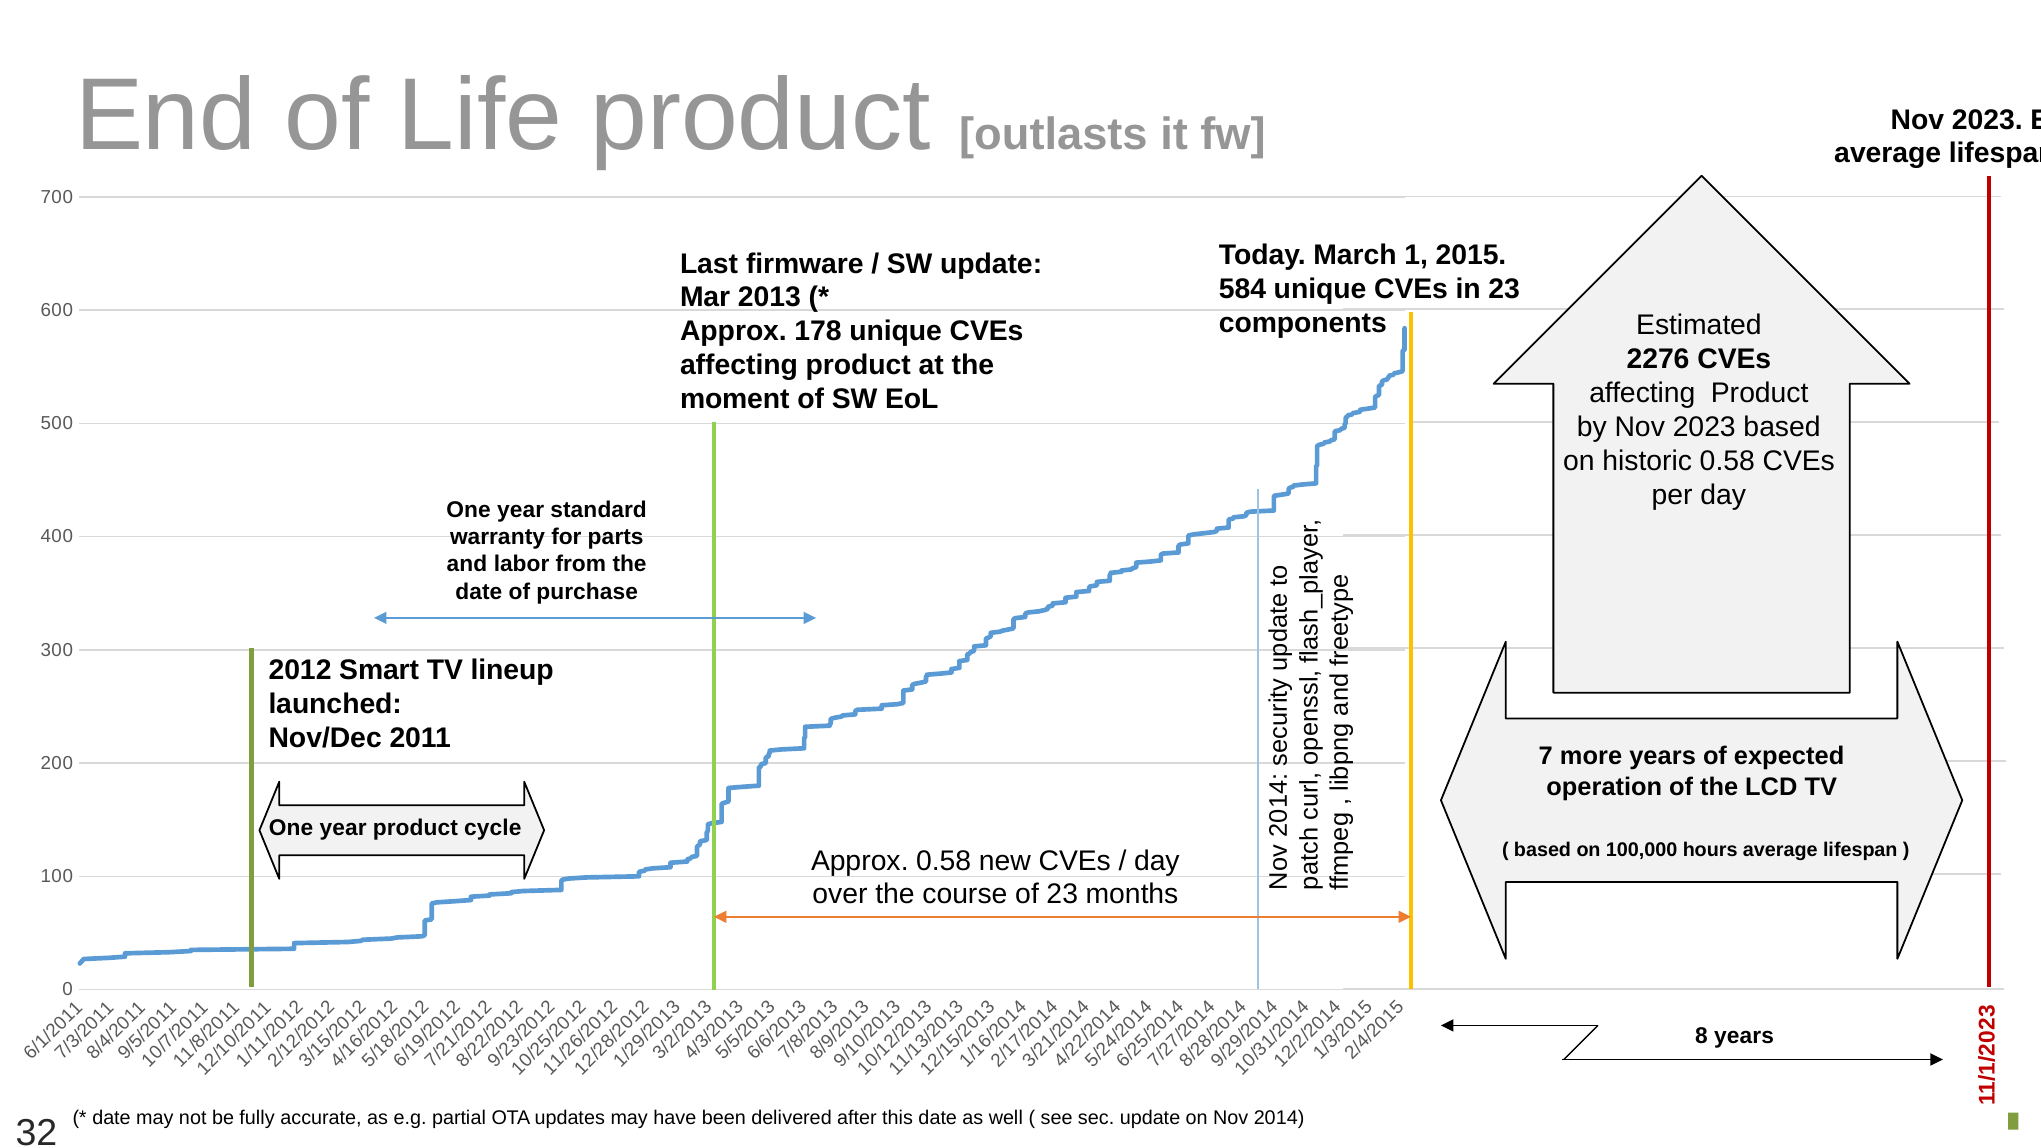

End of Life product [outlasts it fw]

Nov 2023. End of 100.000 hours
average lifespan of LCD TV screen.

### Chart

| Category |  |
|---|---|
| 40695 | 23.0 |
| 40695 | 23.0 |
| 40695 | 23.0 |
| 40695 | 23.0 |
| 40695 | 23.0 |
| 40695 | 23.0 |
| 40695 | 23.0 |
| 40695 | 23.0 |
| 40695 | 23.0 |
| 40695 | 23.0 |
| 40695 | 23.0 |
| 40695 | 23.0 |
| 40695 | 23.0 |
| 40695 | 23.0 |
| 40695 | 23.0 |
| 40695 | 23.0 |
| 40695 | 23.0 |
| 40695 | 23.0 |
| 40695 | 23.0 |
| 40695 | 23.0 |
| 40695 | 23.0 |
| 40695 | 23.0 |
| 40695 | 23.0 |
| 40696 | 24.0 |
| 40697 | 25.0 |
| 40698 | 26.0 |
| 40699 | 27.0 |
| 40724 | 28.0 |
| 40741 | 29.0 |
| 40741 | 30.0 |
| 40741 | 31.0 |
| 40741 | 32.0 |
| 40786 | 33.0 |
| 40808 | 34.0 |
| 40808 | 35.0 |
| 40913 | 36.0 |
| 40913 | 37.0 |
| 40913 | 38.0 |
| 40913 | 39.0 |
| 40913 | 40.0 |
| 40913 | 41.0 |
| 40968 | 42.0 |
| 40981 | 43.0 |
| 40983 | 44.0 |
| 41012 | 45.0 |
| 41018 | 46.0 |
| 41043 | 47.0 |
| 41046 | 48.0 |
| 41046 | 49.0 |
| 41046 | 50.0 |
| 41046 | 51.0 |
| 41046 | 52.0 |
| 41046 | 53.0 |
| 41046 | 54.0 |
| 41046 | 55.0 |
| 41046 | 56.0 |
| 41046 | 57.0 |
| 41046 | 58.0 |
| 41046 | 59.0 |
| 41046 | 60.0 |
| 41046 | 61.0 |
| 41053 | 62.0 |
| 41053 | 63.0 |
| 41053 | 64.0 |
| 41053 | 65.0 |
| 41053 | 66.0 |
| 41053 | 67.0 |
| 41053 | 68.0 |
| 41053 | 69.0 |
| 41053 | 70.0 |
| 41053 | 71.0 |
| 41053 | 72.0 |
| 41053 | 73.0 |
| 41053 | 74.0 |
| 41053 | 75.0 |
| 41053 | 76.0 |
| 41058 | 77.0 |
| 41076 | 78.0 |
| 41093 | 79.0 |
| 41093 | 80.0 |
| 41093 | 81.0 |
| 41093 | 82.0 |
| 41112 | 83.0 |
| 41112 | 84.0 |
| 41134 | 85.0 |
| 41134 | 86.0 |
| 41146 | 87.0 |
| 41185 | 88.0 |
| 41185 | 89.0 |
| 41185 | 90.0 |
| 41185 | 91.0 |
| 41185 | 92.0 |
| 41185 | 93.0 |
| 41185 | 94.0 |
| 41185 | 95.0 |
| 41185 | 96.0 |
| 41186 | 97.0 |
| 41192 | 98.0 |
| 41210 | 99.0 |
| 41264 | 100.0 |
| 41264 | 101.0 |
| 41264 | 102.0 |
| 41264 | 103.0 |
| 41264 | 104.0 |
| 41270 | 105.0 |
| 41270 | 106.0 |
| 41278 | 107.0 |
| 41296 | 108.0 |
| 41296 | 109.0 |
| 41296 | 110.0 |
| 41296 | 111.0 |
| 41296 | 112.0 |
| 41313 | 113.0 |
| 41313 | 114.0 |
| 41313 | 115.0 |
| 41317 | 116.0 |
| 41317 | 117.0 |
| 41323 | 118.0 |
| 41323 | 119.0 |
| 41323 | 120.0 |
| 41323 | 121.0 |
| 41323 | 122.0 |
| 41323 | 123.0 |
| 41323 | 124.0 |
| 41323 | 125.0 |
| 41323 | 126.0 |
| 41324 | 127.0 |
| 41326 | 128.0 |
| 41326 | 129.0 |
| 41326 | 130.0 |
| 41326 | 131.0 |
| 41333 | 132.0 |
| 41333 | 133.0 |
| 41333 | 134.0 |
| 41333 | 135.0 |
| 41333 | 136.0 |
| 41333 | 137.0 |
| 41333 | 138.0 |
| 41333 | 139.0 |
| 41334 | 140.0 |
| 41334 | 141.0 |
| 41334 | 142.0 |
| 41334 | 143.0 |
| 41334 | 144.0 |
| 41334 | 145.0 |
| 41334 | 146.0 |
| 41339 | 147.0 |
| 41348 | 148.0 |
| 41348 | 149.0 |
| 41348 | 150.0 |
| 41348 | 151.0 |
| 41348 | 152.0 |
| 41348 | 153.0 |
| 41348 | 154.0 |
| 41348 | 155.0 |
| 41348 | 156.0 |
| 41348 | 157.0 |
| 41348 | 158.0 |
| 41348 | 159.0 |
| 41348 | 160.0 |
| 41348 | 161.0 |
| 41348 | 162.0 |
| 41348 | 163.0 |
| 41348 | 164.0 |
| 41351 | 165.0 |
| 41355 | 166.0 |
| 41355 | 167.0 |
| 41355 | 168.0 |
| 41355 | 169.0 |
| 41355 | 170.0 |
| 41355 | 171.0 |
| 41355 | 172.0 |
| 41355 | 173.0 |
| 41355 | 174.0 |
| 41355 | 175.0 |
| 41355 | 176.0 |
| 41355 | 177.0 |
| 41355 | 178.0 |
| 41369 | 179.0 |
| 41386 | 180.0 |
| 41386 | 181.0 |
| 41386 | 182.0 |
| 41386 | 183.0 |
| 41386 | 184.0 |
| 41386 | 185.0 |
| 41386 | 186.0 |
| 41386 | 187.0 |
| 41386 | 188.0 |
| 41386 | 189.0 |
| 41386 | 190.0 |
| 41386 | 191.0 |
| 41386 | 192.0 |
| 41386 | 193.0 |
| 41386 | 194.0 |
| 41386 | 195.0 |
| 41386 | 196.0 |
| 41388 | 197.0 |
| 41388 | 198.0 |
| 41388 | 199.0 |
| 41393 | 200.0 |
| 41393 | 201.0 |
| 41393 | 202.0 |
| 41393 | 203.0 |
| 41393 | 204.0 |
| 41393 | 205.0 |
| 41396 | 206.0 |
| 41396 | 207.0 |
| 41396 | 208.0 |
| 41397 | 209.0 |
| 41397 | 210.0 |
| 41397 | 211.0 |
| 41408 | 212.0 |
| 41432 | 213.0 |
| 41432 | 214.0 |
| 41432 | 215.0 |
| 41432 | 216.0 |
| 41432 | 217.0 |
| 41432 | 218.0 |
| 41432 | 219.0 |
| 41432 | 220.0 |
| 41432 | 221.0 |
| 41432 | 222.0 |
| 41433 | 223.0 |
| 41433 | 224.0 |
| 41433 | 225.0 |
| 41433 | 226.0 |
| 41433 | 227.0 |
| 41433 | 228.0 |
| 41433 | 229.0 |
| 41433 | 230.0 |
| 41433 | 231.0 |
| 41433 | 232.0 |
| 41458 | 233.0 |
| 41458 | 234.0 |
| 41459 | 235.0 |
| 41459 | 236.0 |
| 41459 | 237.0 |
| 41459 | 238.0 |
| 41459 | 239.0 |
| 41463 | 240.0 |
| 41470 | 241.0 |
| 41471 | 242.0 |
| 41484 | 243.0 |
| 41484 | 244.0 |
| 41484 | 245.0 |
| 41484 | 246.0 |
| 41486 | 247.0 |
| 41511 | 248.0 |
| 41511 | 249.0 |
| 41511 | 250.0 |
| 41511 | 251.0 |
| 41527 | 252.0 |
| 41533 | 253.0 |
| 41533 | 254.0 |
| 41533 | 255.0 |
| 41533 | 256.0 |
| 41533 | 257.0 |
| 41533 | 258.0 |
| 41533 | 259.0 |
| 41533 | 260.0 |
| 41533 | 261.0 |
| 41533 | 262.0 |
| 41533 | 263.0 |
| 41533 | 264.0 |
| 41542 | 265.0 |
| 41542 | 266.0 |
| 41542 | 267.0 |
| 41542 | 268.0 |
| 41542 | 269.0 |
| 41545 | 270.0 |
| 41551 | 271.0 |
| 41556 | 272.0 |
| 41556 | 273.0 |
| 41556 | 274.0 |
| 41556 | 275.0 |
| 41556 | 276.0 |
| 41557 | 277.0 |
| 41557 | 278.0 |
| 41571 | 279.0 |
| 41582 | 280.0 |
| 41582 | 281.0 |
| 41582 | 282.0 |
| 41582 | 283.0 |
| 41590 | 284.0 |
| 41590 | 285.0 |
| 41590 | 286.0 |
| 41590 | 287.0 |
| 41590 | 288.0 |
| 41590 | 289.0 |
| 41590 | 290.0 |
| 41598 | 291.0 |
| 41598 | 292.0 |
| 41598 | 293.0 |
| 41598 | 294.0 |
| 41598 | 295.0 |
| 41598 | 296.0 |
| 41601 | 297.0 |
| 41601 | 298.0 |
| 41605 | 299.0 |
| 41605 | 300.0 |
| 41605 | 301.0 |
| 41605 | 302.0 |
| 41605 | 303.0 |
| 41617 | 304.0 |
| 41617 | 305.0 |
| 41617 | 306.0 |
| 41617 | 307.0 |
| 41617 | 308.0 |
| 41617 | 309.0 |
| 41617 | 310.0 |
| 41620 | 311.0 |
| 41622 | 312.0 |
| 41622 | 313.0 |
| 41622 | 314.0 |
| 41622 | 315.0 |
| 41631 | 316.0 |
| 41634 | 317.0 |
| 41640 | 318.0 |
| 41645 | 319.0 |
| 41645 | 320.0 |
| 41645 | 321.0 |
| 41645 | 322.0 |
| 41645 | 323.0 |
| 41645 | 324.0 |
| 41645 | 325.0 |
| 41645 | 326.0 |
| 41645 | 327.0 |
| 41647 | 328.0 |
| 41657 | 329.0 |
| 41657 | 330.0 |
| 41657 | 331.0 |
| 41657 | 332.0 |
| 41660 | 333.0 |
| 41671 | 334.0 |
| 41676 | 335.0 |
| 41680 | 336.0 |
| 41680 | 337.0 |
| 41680 | 338.0 |
| 41685 | 339.0 |
| 41685 | 340.0 |
| 41685 | 341.0 |
| 41698 | 342.0 |
| 41698 | 343.0 |
| 41698 | 344.0 |
| 41698 | 345.0 |
| 41698 | 346.0 |
| 41709 | 347.0 |
| 41709 | 348.0 |
| 41709 | 349.0 |
| 41709 | 350.0 |
| 41709 | 351.0 |
| 41722 | 352.0 |
| 41722 | 353.0 |
| 41722 | 354.0 |
| 41722 | 355.0 |
| 41723 | 356.0 |
| 41730 | 357.0 |
| 41730 | 358.0 |
| 41730 | 359.0 |
| 41730 | 360.0 |
| 41743 | 361.0 |
| 41743 | 362.0 |
| 41743 | 363.0 |
| 41743 | 364.0 |
| 41743 | 365.0 |
| 41743 | 366.0 |
| 41744 | 367.0 |
| 41744 | 368.0 |
| 41755 | 369.0 |
| 41755 | 370.0 |
| 41765 | 371.0 |
| 41766 | 372.0 |
| 41770 | 373.0 |
| 41770 | 374.0 |
| 41770 | 375.0 |
| 41770 | 376.0 |
| 41770 | 377.0 |
| 41785 | 378.0 |
| 41795 | 379.0 |
| 41795 | 380.0 |
| 41795 | 381.0 |
| 41795 | 382.0 |
| 41795 | 383.0 |
| 41795 | 384.0 |
| 41797 | 385.0 |
| 41813 | 386.0 |
| 41813 | 387.0 |
| 41813 | 388.0 |
| 41813 | 389.0 |
| 41813 | 390.0 |
| 41813 | 391.0 |
| 41813 | 392.0 |
| 41815 | 393.0 |
| 41823 | 394.0 |
| 41823 | 395.0 |
| 41823 | 396.0 |
| 41823 | 397.0 |
| 41823 | 398.0 |
| 41823 | 399.0 |
| 41823 | 400.0 |
| 41823 | 401.0 |
| 41829 | 402.0 |
| 41839 | 403.0 |
| 41849 | 404.0 |
| 41852 | 405.0 |
| 41852 | 406.0 |
| 41852 | 407.0 |
| 41864 | 408.0 |
| 41864 | 409.0 |
| 41864 | 410.0 |
| 41864 | 411.0 |
| 41864 | 412.0 |
| 41864 | 413.0 |
| 41864 | 414.0 |
| 41864 | 415.0 |
| 41869 | 416.0 |
| 41869 | 417.0 |
| 41880 | 418.0 |
| 41882 | 419.0 |
| 41882 | 420.0 |
| 41882 | 421.0 |
| 41886 | 422.0 |
| 41910 | 423.0 |
| 41910 | 424.0 |
| 41910 | 425.0 |
| 41910 | 426.0 |
| 41910 | 427.0 |
| 41910 | 428.0 |
| 41910 | 429.0 |
| 41910 | 430.0 |
| 41910 | 431.0 |
| 41910 | 432.0 |
| 41910 | 433.0 |
| 41910 | 434.0 |
| 41910 | 435.0 |
| 41910 | 436.0 |
| 41918 | 437.0 |
| 41925 | 438.0 |
| 41925 | 439.0 |
| 41925 | 440.0 |
| 41925 | 441.0 |
| 41925 | 442.0 |
| 41926 | 443.0 |
| 41930 | 444.0 |
| 41930 | 445.0 |
| 41939 | 446.0 |
| 41953 | 447.0 |
| 41953 | 448.0 |
| 41953 | 449.0 |
| 41953 | 450.0 |
| 41953 | 451.0 |
| 41953 | 452.0 |
| 41953 | 453.0 |
| 41953 | 454.0 |
| 41953 | 455.0 |
| 41953 | 456.0 |
| 41953 | 457.0 |
| 41953 | 458.0 |
| 41953 | 459.0 |
| 41953 | 460.0 |
| 41953 | 461.0 |
| 41953 | 462.0 |
| 41954 | 463.0 |
| 41954 | 464.0 |
| 41954 | 465.0 |
| 41954 | 466.0 |
| 41954 | 467.0 |
| 41954 | 468.0 |
| 41954 | 469.0 |
| 41954 | 470.0 |
| 41954 | 471.0 |
| 41954 | 472.0 |
| 41954 | 473.0 |
| 41954 | 474.0 |
| 41954 | 475.0 |
| 41954 | 476.0 |
| 41954 | 477.0 |
| 41954 | 478.0 |
| 41954 | 479.0 |
| 41954 | 480.0 |
| 41956 | 481.0 |
| 41961 | 482.0 |
| 41961 | 483.0 |
| 41967 | 484.0 |
| 41968 | 485.0 |
| 41972 | 486.0 |
| 41972 | 487.0 |
| 41972 | 488.0 |
| 41972 | 489.0 |
| 41972 | 490.0 |
| 41972 | 491.0 |
| 41972 | 492.0 |
| 41972 | 493.0 |
| 41978 | 494.0 |
| 41978 | 495.0 |
| 41982 | 496.0 |
| 41982 | 497.0 |
| 41982 | 498.0 |
| 41982 | 499.0 |
| 41983 | 500.0 |
| 41983 | 501.0 |
| 41983 | 502.0 |
| 41983 | 503.0 |
| 41983 | 504.0 |
| 41983 | 505.0 |
| 41985 | 506.0 |
| 41985 | 507.0 |
| 41990 | 508.0 |
| 41990 | 509.0 |
| 41997 | 510.0 |
| 41998 | 511.0 |
| 41998 | 512.0 |
| 42006 | 513.0 |
| 42013 | 514.0 |
| 42013 | 515.0 |
| 42013 | 516.0 |
| 42013 | 517.0 |
| 42013 | 518.0 |
| 42013 | 519.0 |
| 42013 | 520.0 |
| 42013 | 521.0 |
| 42013 | 522.0 |
| 42013 | 523.0 |
| 42014 | 524.0 |
| 42017 | 525.0 |
| 42017 | 526.0 |
| 42017 | 527.0 |
| 42017 | 528.0 |
| 42017 | 529.0 |
| 42017 | 530.0 |
| 42017 | 531.0 |
| 42017 | 532.0 |
| 42017 | 533.0 |
| 42020 | 534.0 |
| 42020 | 535.0 |
| 42020 | 536.0 |
| 42020 | 537.0 |
| 42022 | 538.0 |
| 42026 | 539.0 |
| 42026 | 540.0 |
| 42027 | 541.0 |
| 42027 | 542.0 |
| 42032 | 543.0 |
| 42032 | 544.0 |
| 42037 | 545.0 |
| 42041 | 546.0 |
| 42041 | 547.0 |
| 42041 | 548.0 |
| 42041 | 549.0 |
| 42041 | 550.0 |
| 42041 | 551.0 |
| 42041 | 552.0 |
| 42041 | 553.0 |
| 42041 | 554.0 |
| 42041 | 555.0 |
| 42041 | 556.0 |
| 42041 | 557.0 |
| 42041 | 558.0 |
| 42041 | 559.0 |
| 42041 | 560.0 |
| 42041 | 561.0 |
| 42041 | 562.0 |
| 42041 | 563.0 |
| 42041 | 564.0 |
| 42043 | 565.0 |
| 42043 | 566.0 |
| 42043 | 567.0 |
| 42043 | 568.0 |
| 42043 | 569.0 |
| 42043 | 570.0 |
| 42043 | 571.0 |
| 42043 | 572.0 |
| 42043 | 573.0 |
| 42043 | 574.0 |
| 42043 | 575.0 |
| 42043 | 576.0 |
| 42043 | 577.0 |
| 42043 | 578.0 |
| 42043 | 579.0 |
| 42043 | 580.0 |
| 42043 | 581.0 |
| 42043 | 582.0 |
| 42043 | 583.0 |
| 42043 | 584.0 |
Today. March 1, 2015.
584 unique CVEs in 23
components
Last firmware / SW update:
Mar 2013 (*
Approx. 178 unique CVEs
affecting product at the
moment of SW EoL
Estimated
2276 CVEs
affecting  Product
by Nov 2023 based
on historic 0.58 CVEs
per day
One year standard
warranty for parts
and labor from the
date of purchase

2012 Smart TV lineup
launched:
Nov/Dec 2011
Nov 2014: security update to
patch curl, openssl, flash_player,
ffmpeg , libpng and freetype

7 more years of expected
operation of the LCD TV
    ( based on 100,000 hours average lifespan )

One year product cycle
Approx. 0.58 new CVEs / day
over the course of 23 months
11/1/2023
8 years
(* date may not be fully accurate, as e.g. partial OTA updates may have been delivered after this date as well ( see sec. update on Nov 2014)
32